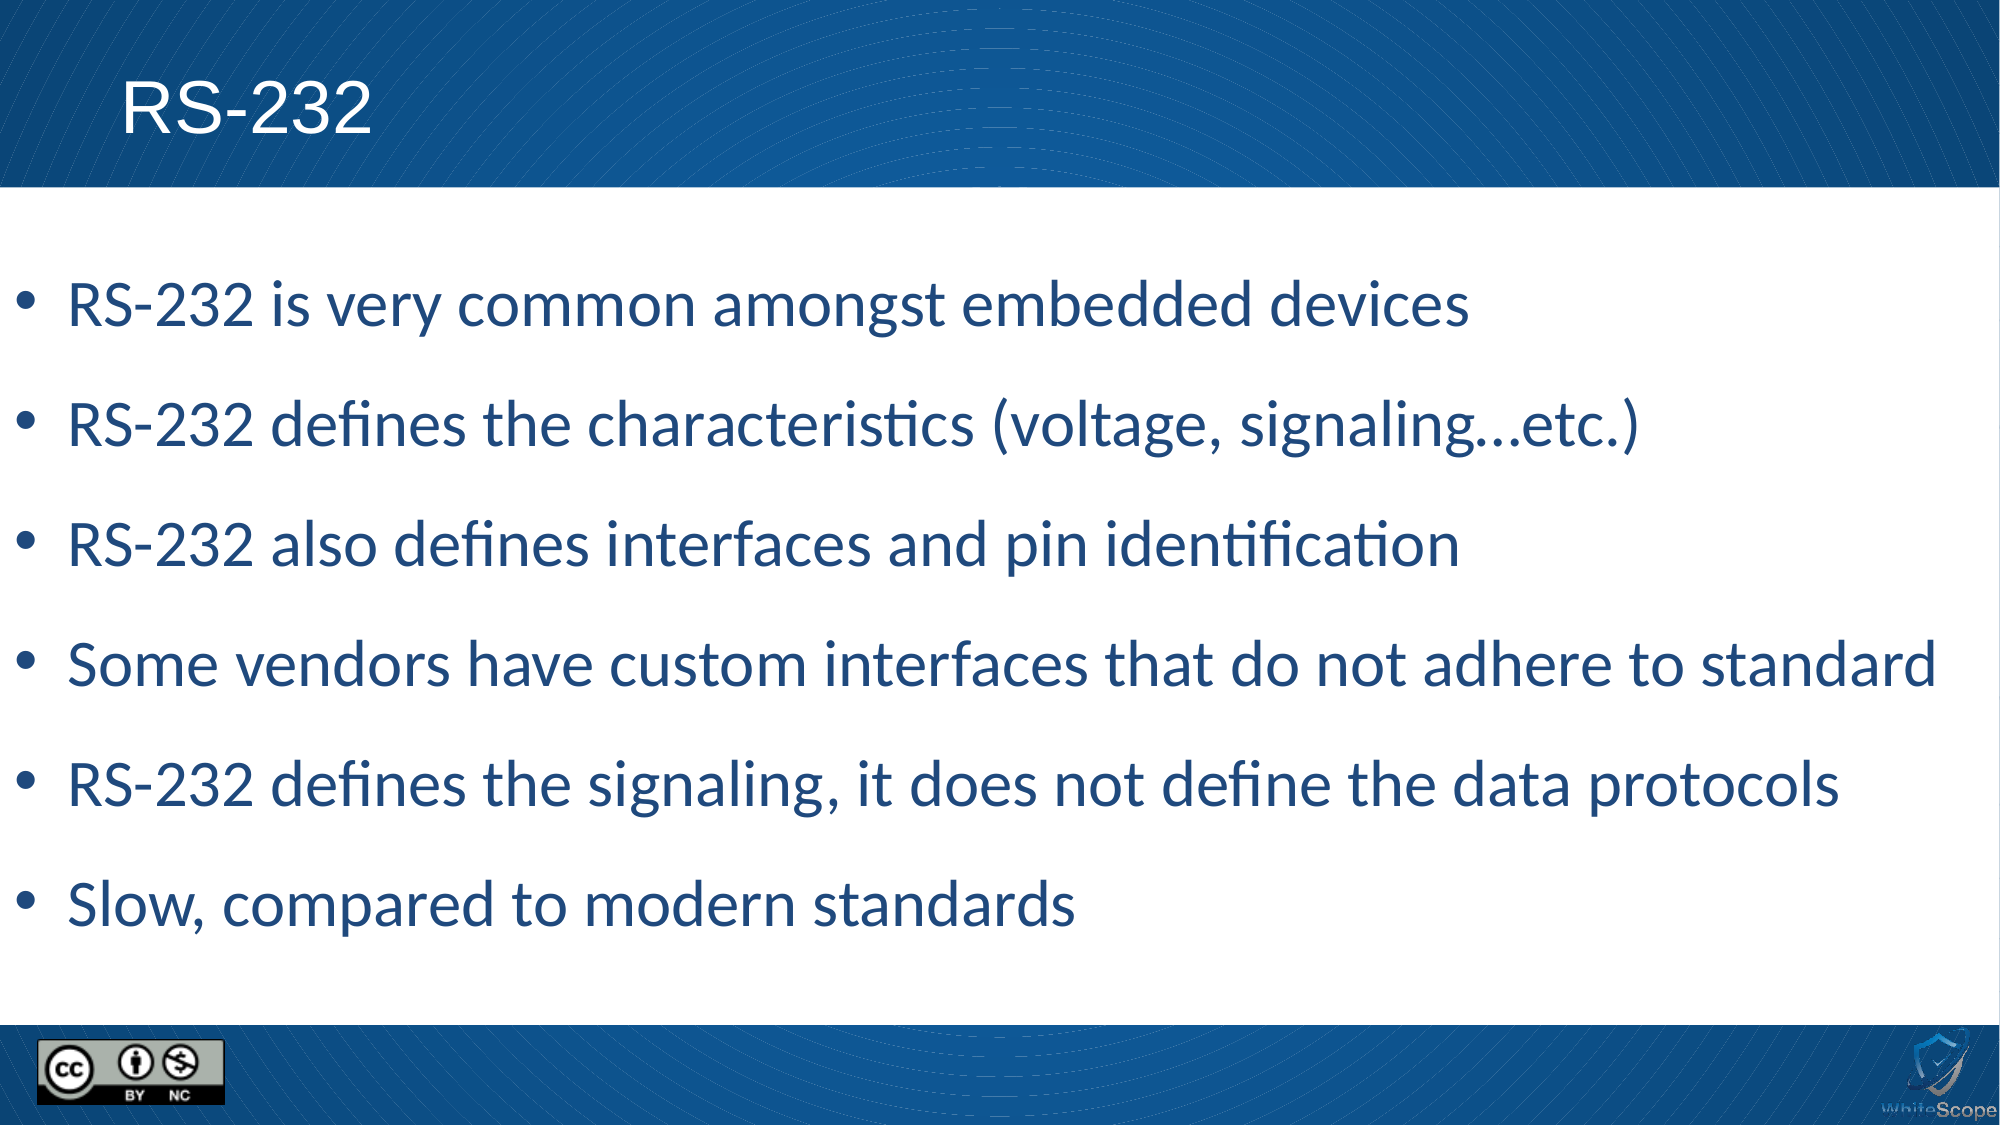

# RS-232
  RS-232 is very common amongst embedded devices
  RS-232 defines the characteristics (voltage, signaling…etc.)
  RS-232 also defines interfaces and pin identification
  Some vendors have custom interfaces that do not adhere to standard
  RS-232 defines the signaling, it does not define the data protocols
  Slow, compared to modern standards